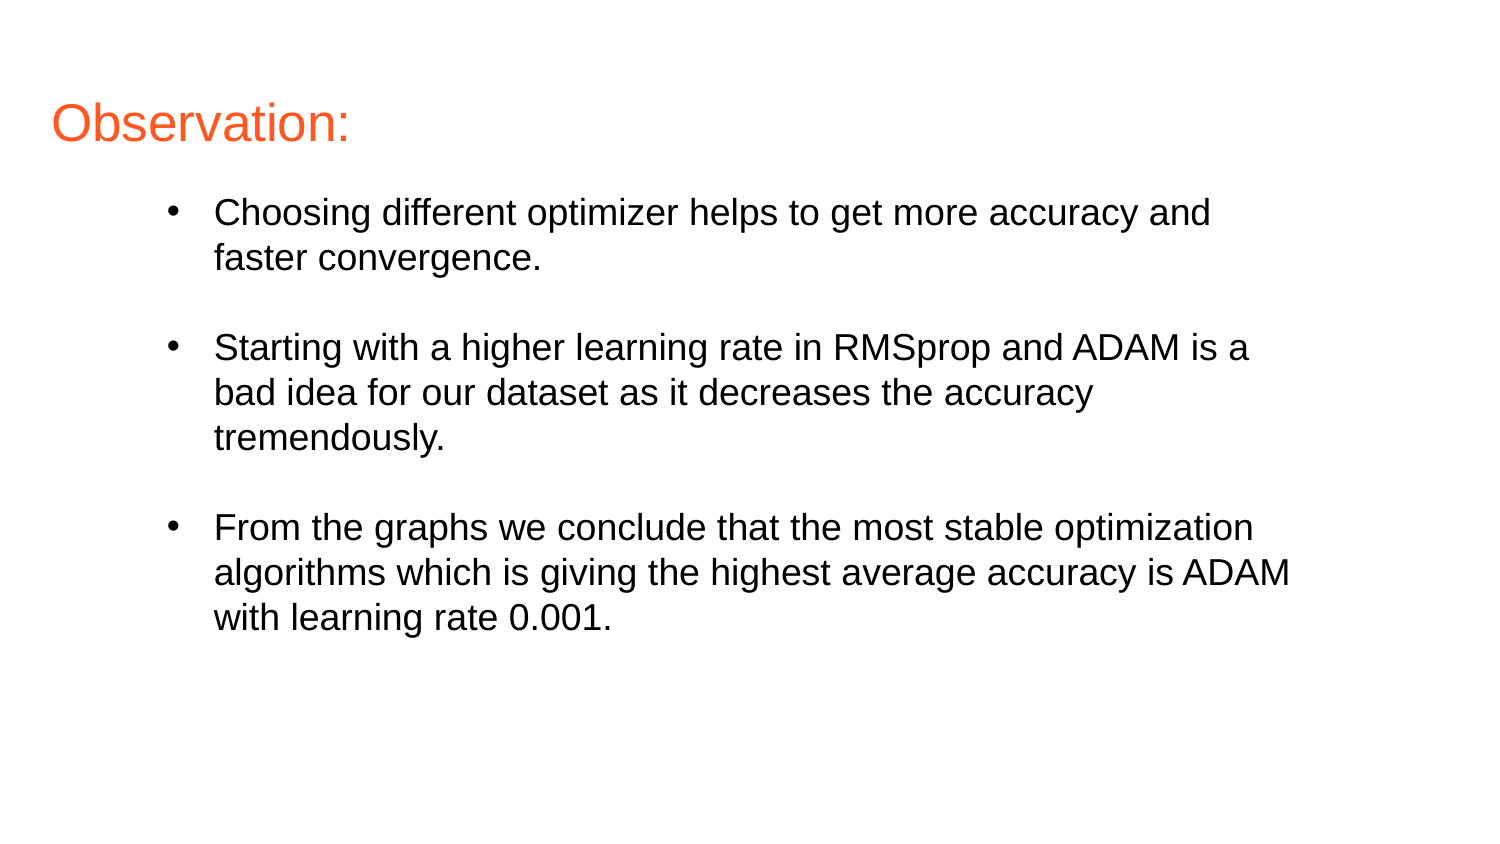

# Observation:

Choosing different optimizer helps to get more accuracy and faster convergence.

Starting with a higher learning rate in RMSprop and ADAM is a bad idea for our dataset as it decreases the accuracy tremendously.

From the graphs we conclude that the most stable optimization algorithms which is giving the highest average accuracy is ADAM with learning rate 0.001.